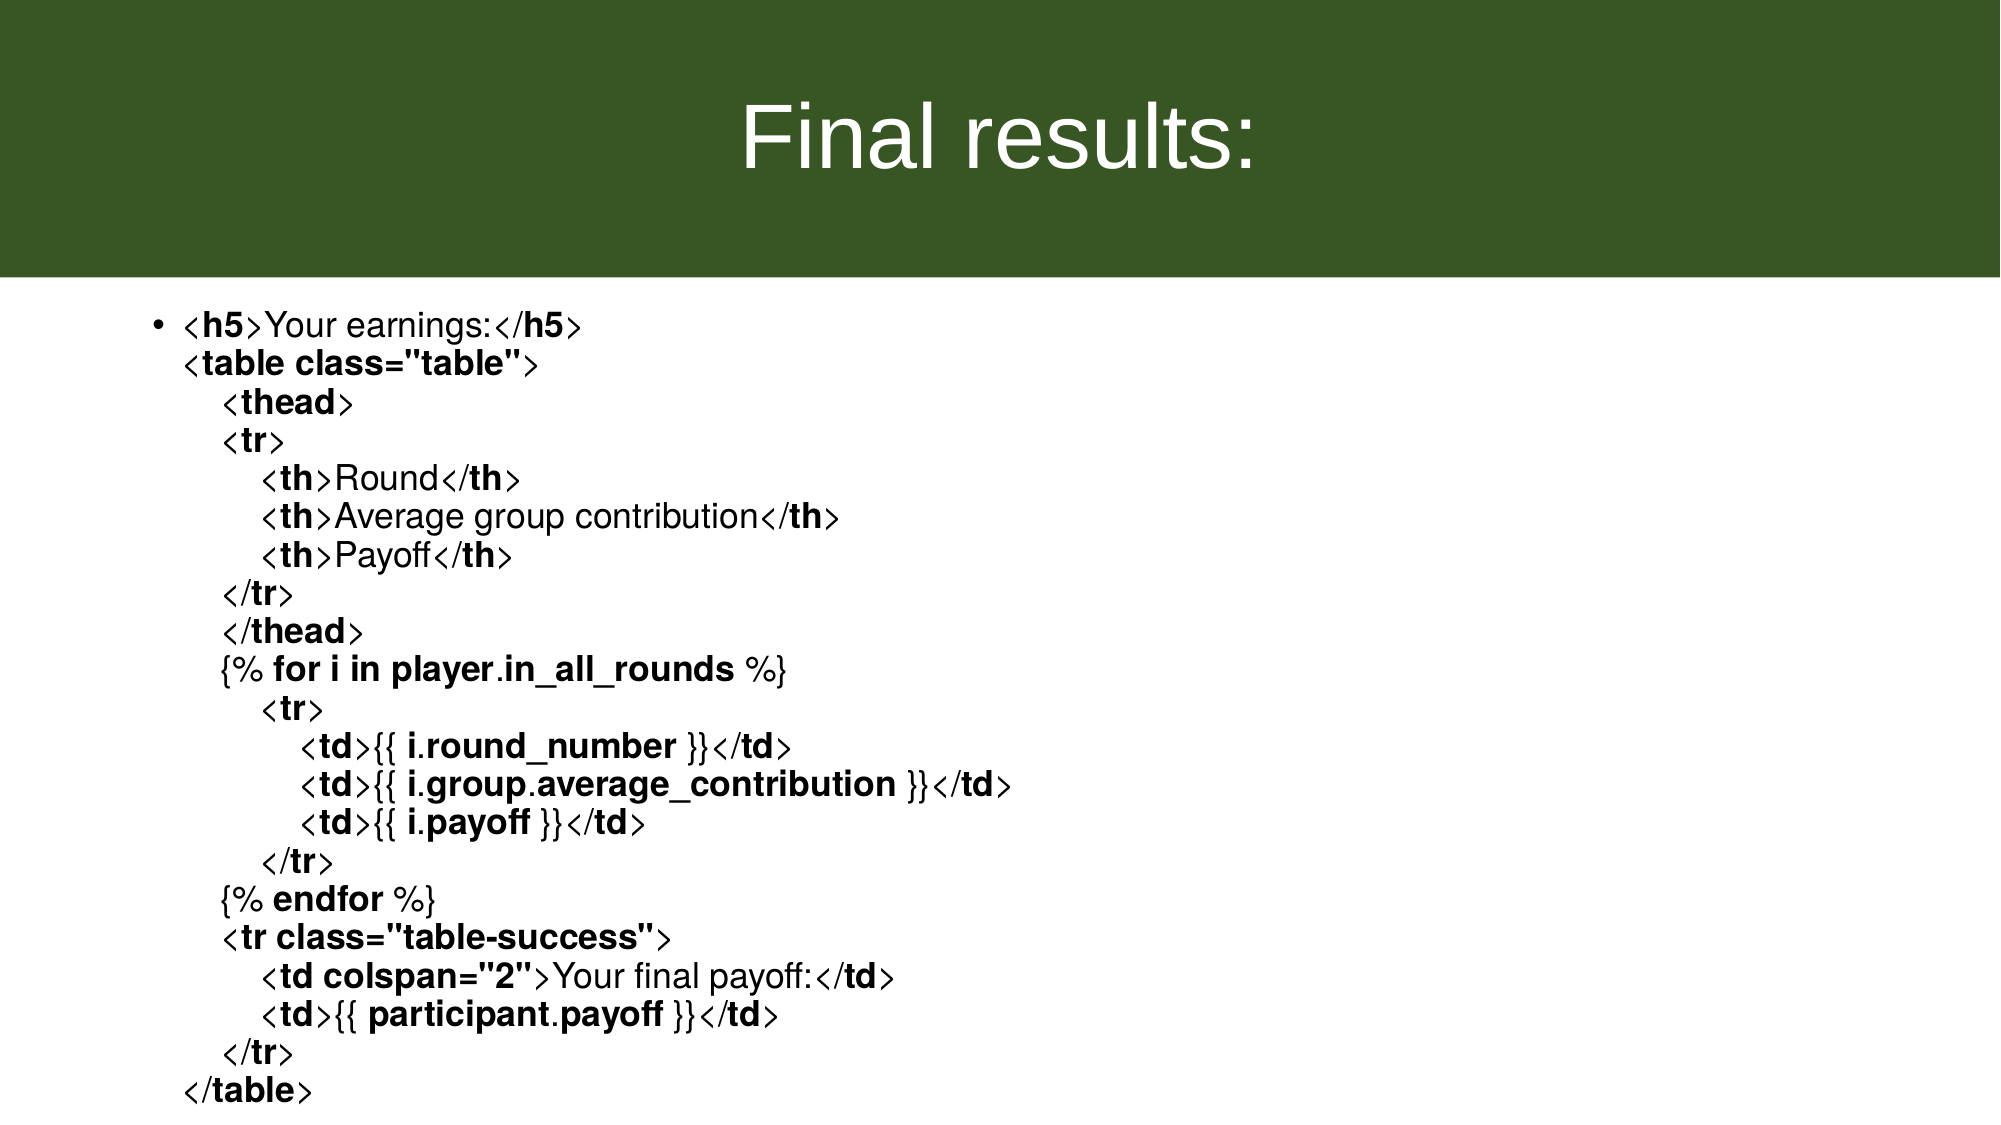

# Final results:
<h5>Your earnings:</h5>
<table class="table">
    <thead>
    <tr>
        <th>Round</th>
        <th>Average group contribution</th>
        <th>Payoff</th>
    </tr>
    </thead>
    {% for i in player.in_all_rounds %}
        <tr>
            <td>{{ i.round_number }}</td>
            <td>{{ i.group.average_contribution }}</td>
            <td>{{ i.payoff }}</td>
        </tr>
    {% endfor %}
    <tr class="table-success">
        <td colspan="2">Your final payoff:</td>
        <td>{{ participant.payoff }}</td>
    </tr>
</table>